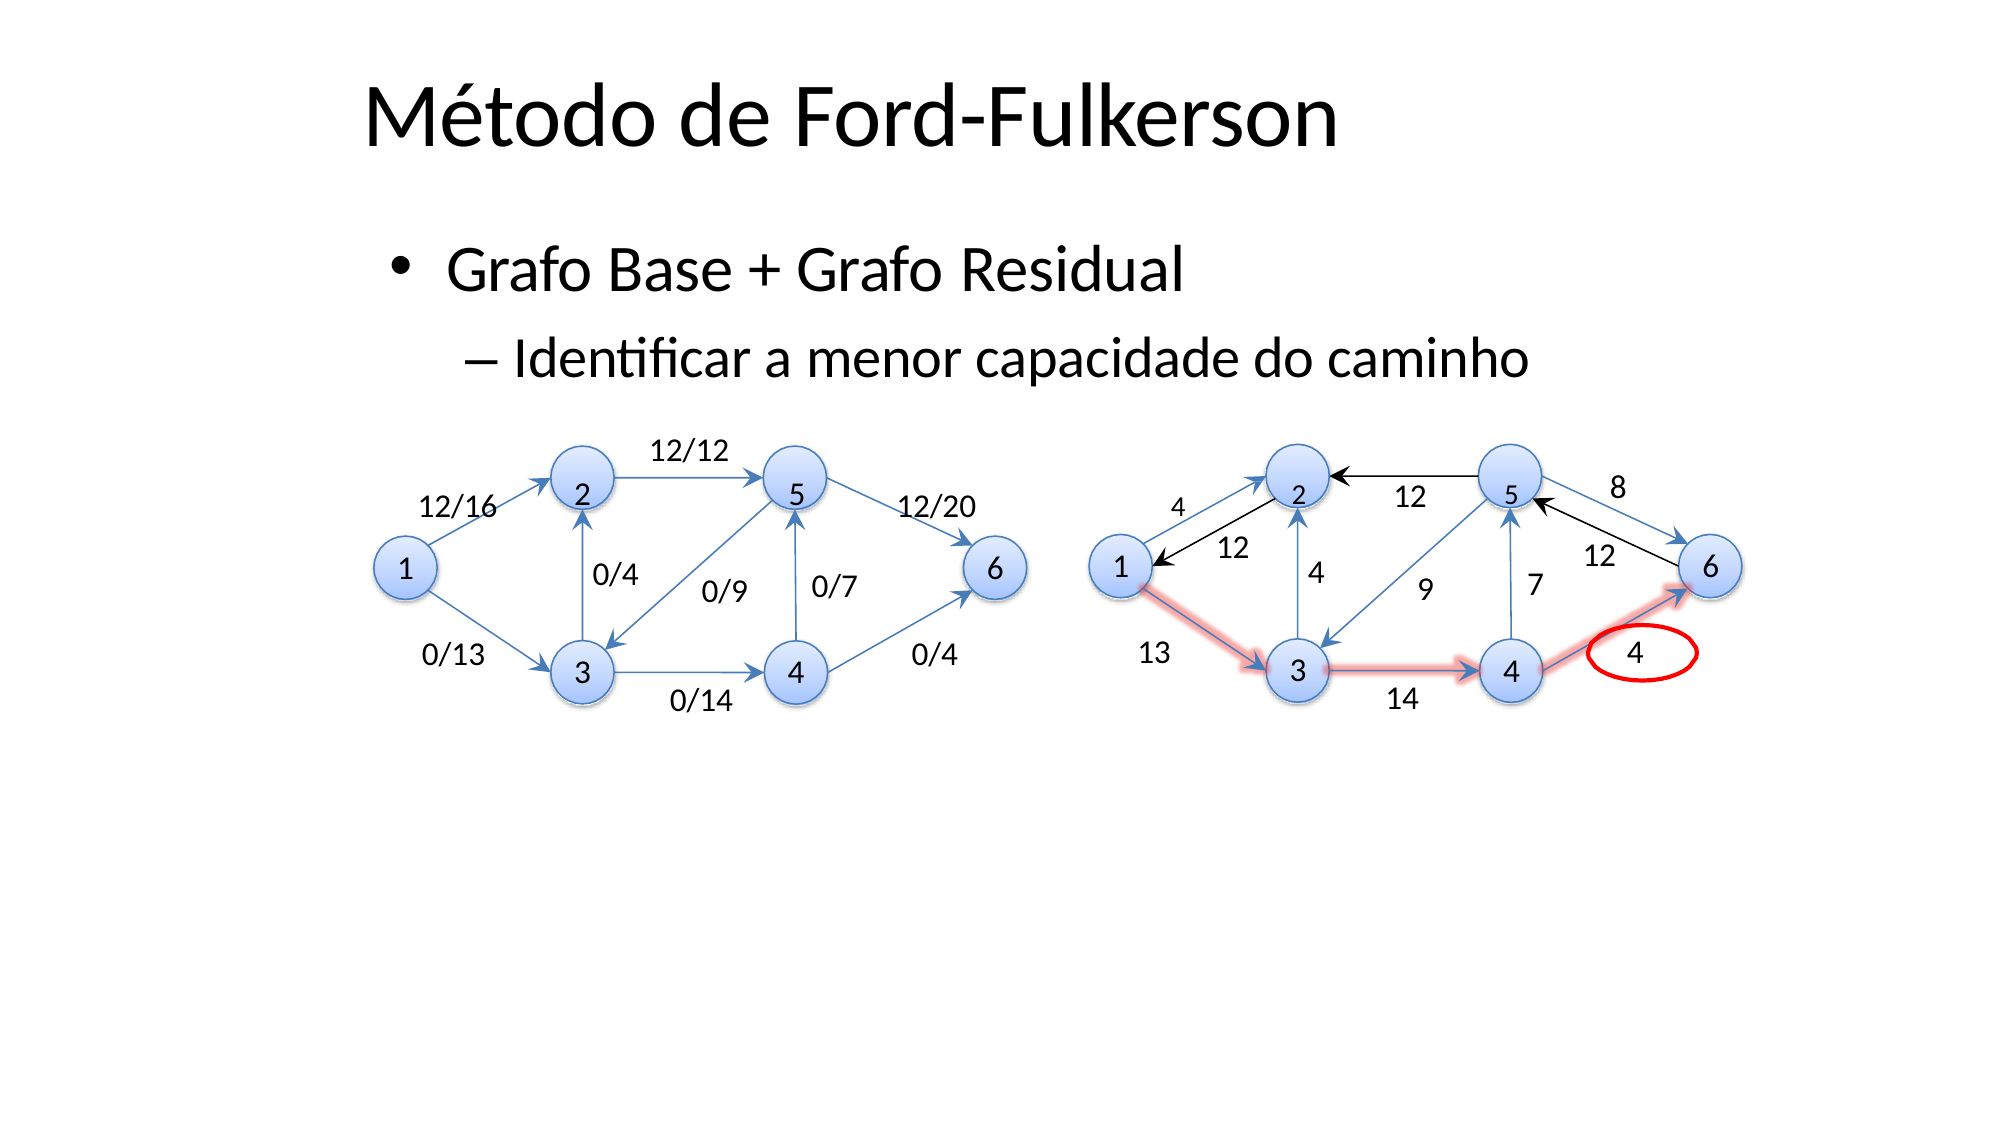

# Método de Ford-Fulkerson
Grafo Base + Grafo Residual
– Identificar a menor capacidade do caminho
12/12

2	5	2	5
8
12/16	12/20	4

12

12

12
1
6
1
6
4
0/4
7
0/7
9
0/9

13
4
0/13
0/4

3
4
3
4
14
0/14